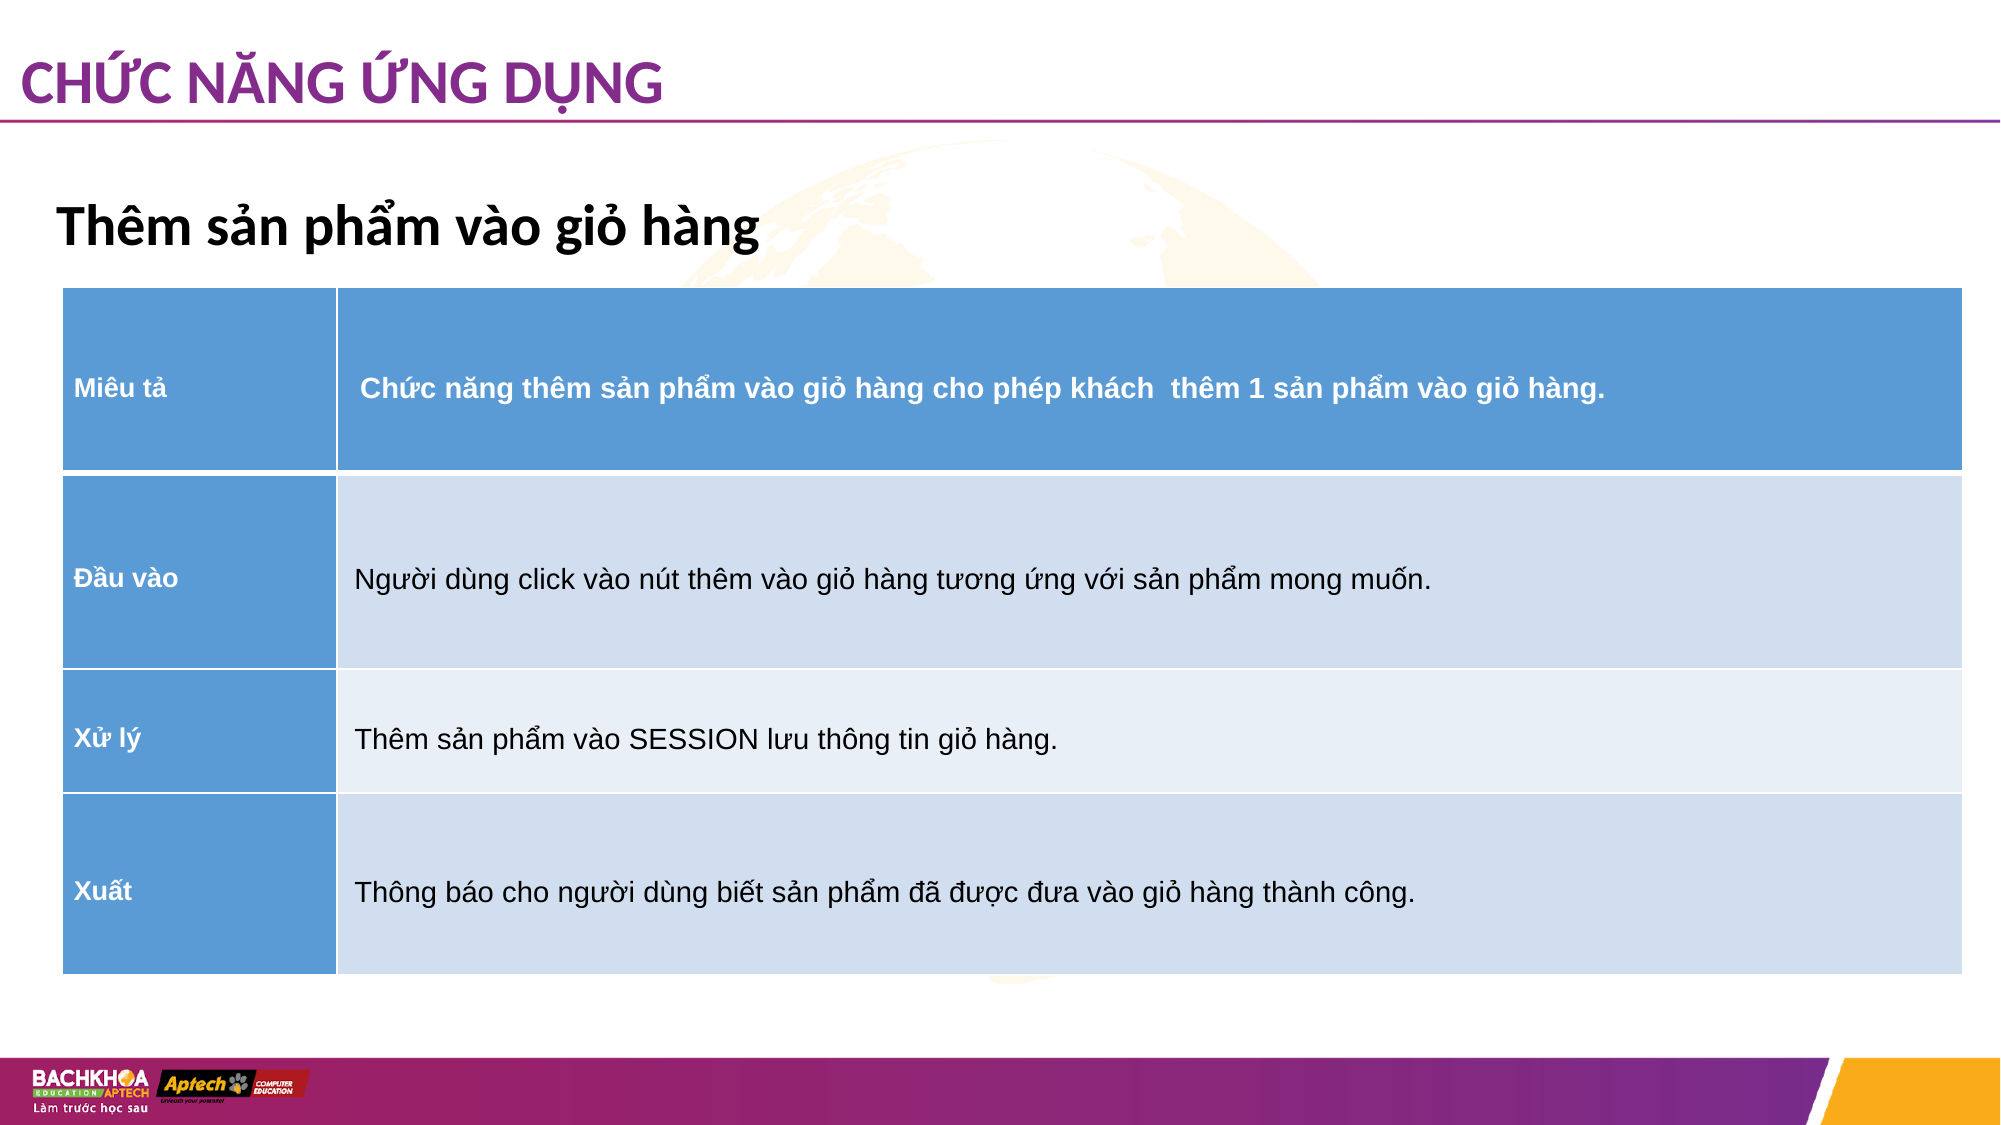

# CHỨC NĂNG ỨNG DỤNG
Thêm sản phẩm vào giỏ hàng

| Miêu tả | Chức năng thêm sản phẩm vào giỏ hàng cho phép khách thêm 1 sản phẩm vào giỏ hàng. |
| --- | --- |
| Đầu vào | Người dùng click vào nút thêm vào giỏ hàng tương ứng với sản phẩm mong muốn. |
| Xử lý | Thêm sản phẩm vào SESSION lưu thông tin giỏ hàng. |
| Xuất | Thông báo cho người dùng biết sản phẩm đã được đưa vào giỏ hàng thành công. |